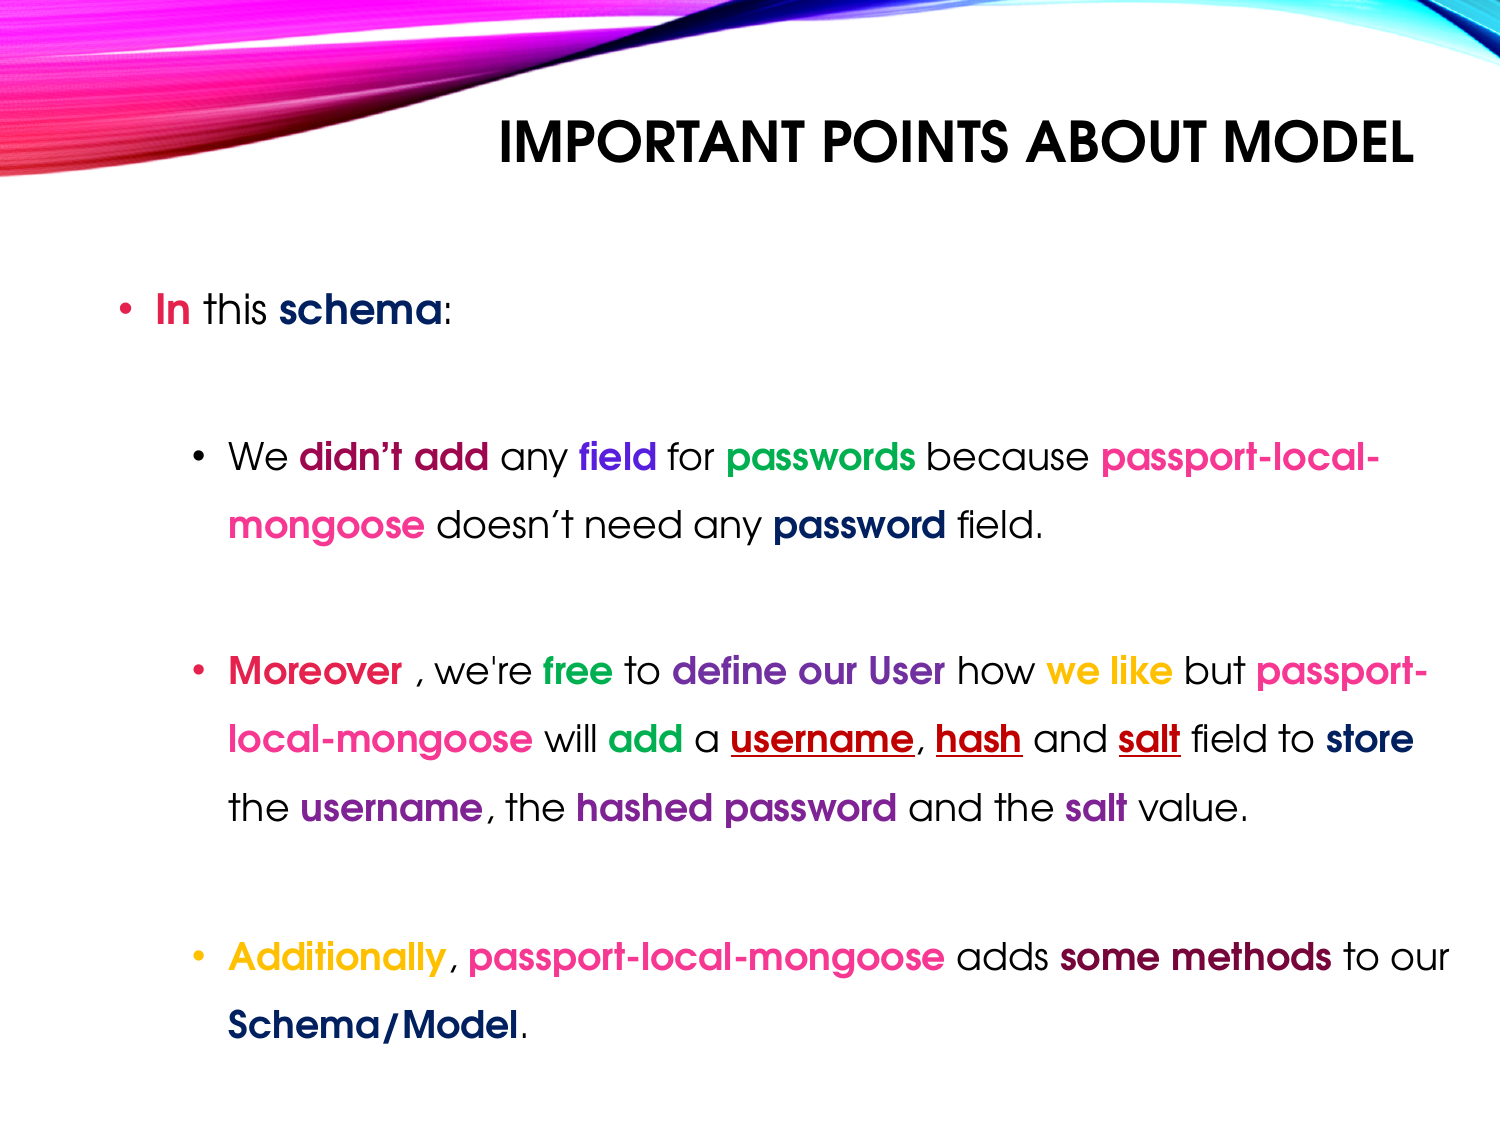

# Important points about model
In this schema:

We didn’t add any field for passwords because passport-local-mongoose doesn’t need any password field.

Moreover , we're free to define our User how we like but passport-local-mongoose will add a username, hash and salt field to store the username, the hashed password and the salt value.

Additionally, passport-local-mongoose adds some methods to our Schema/Model.